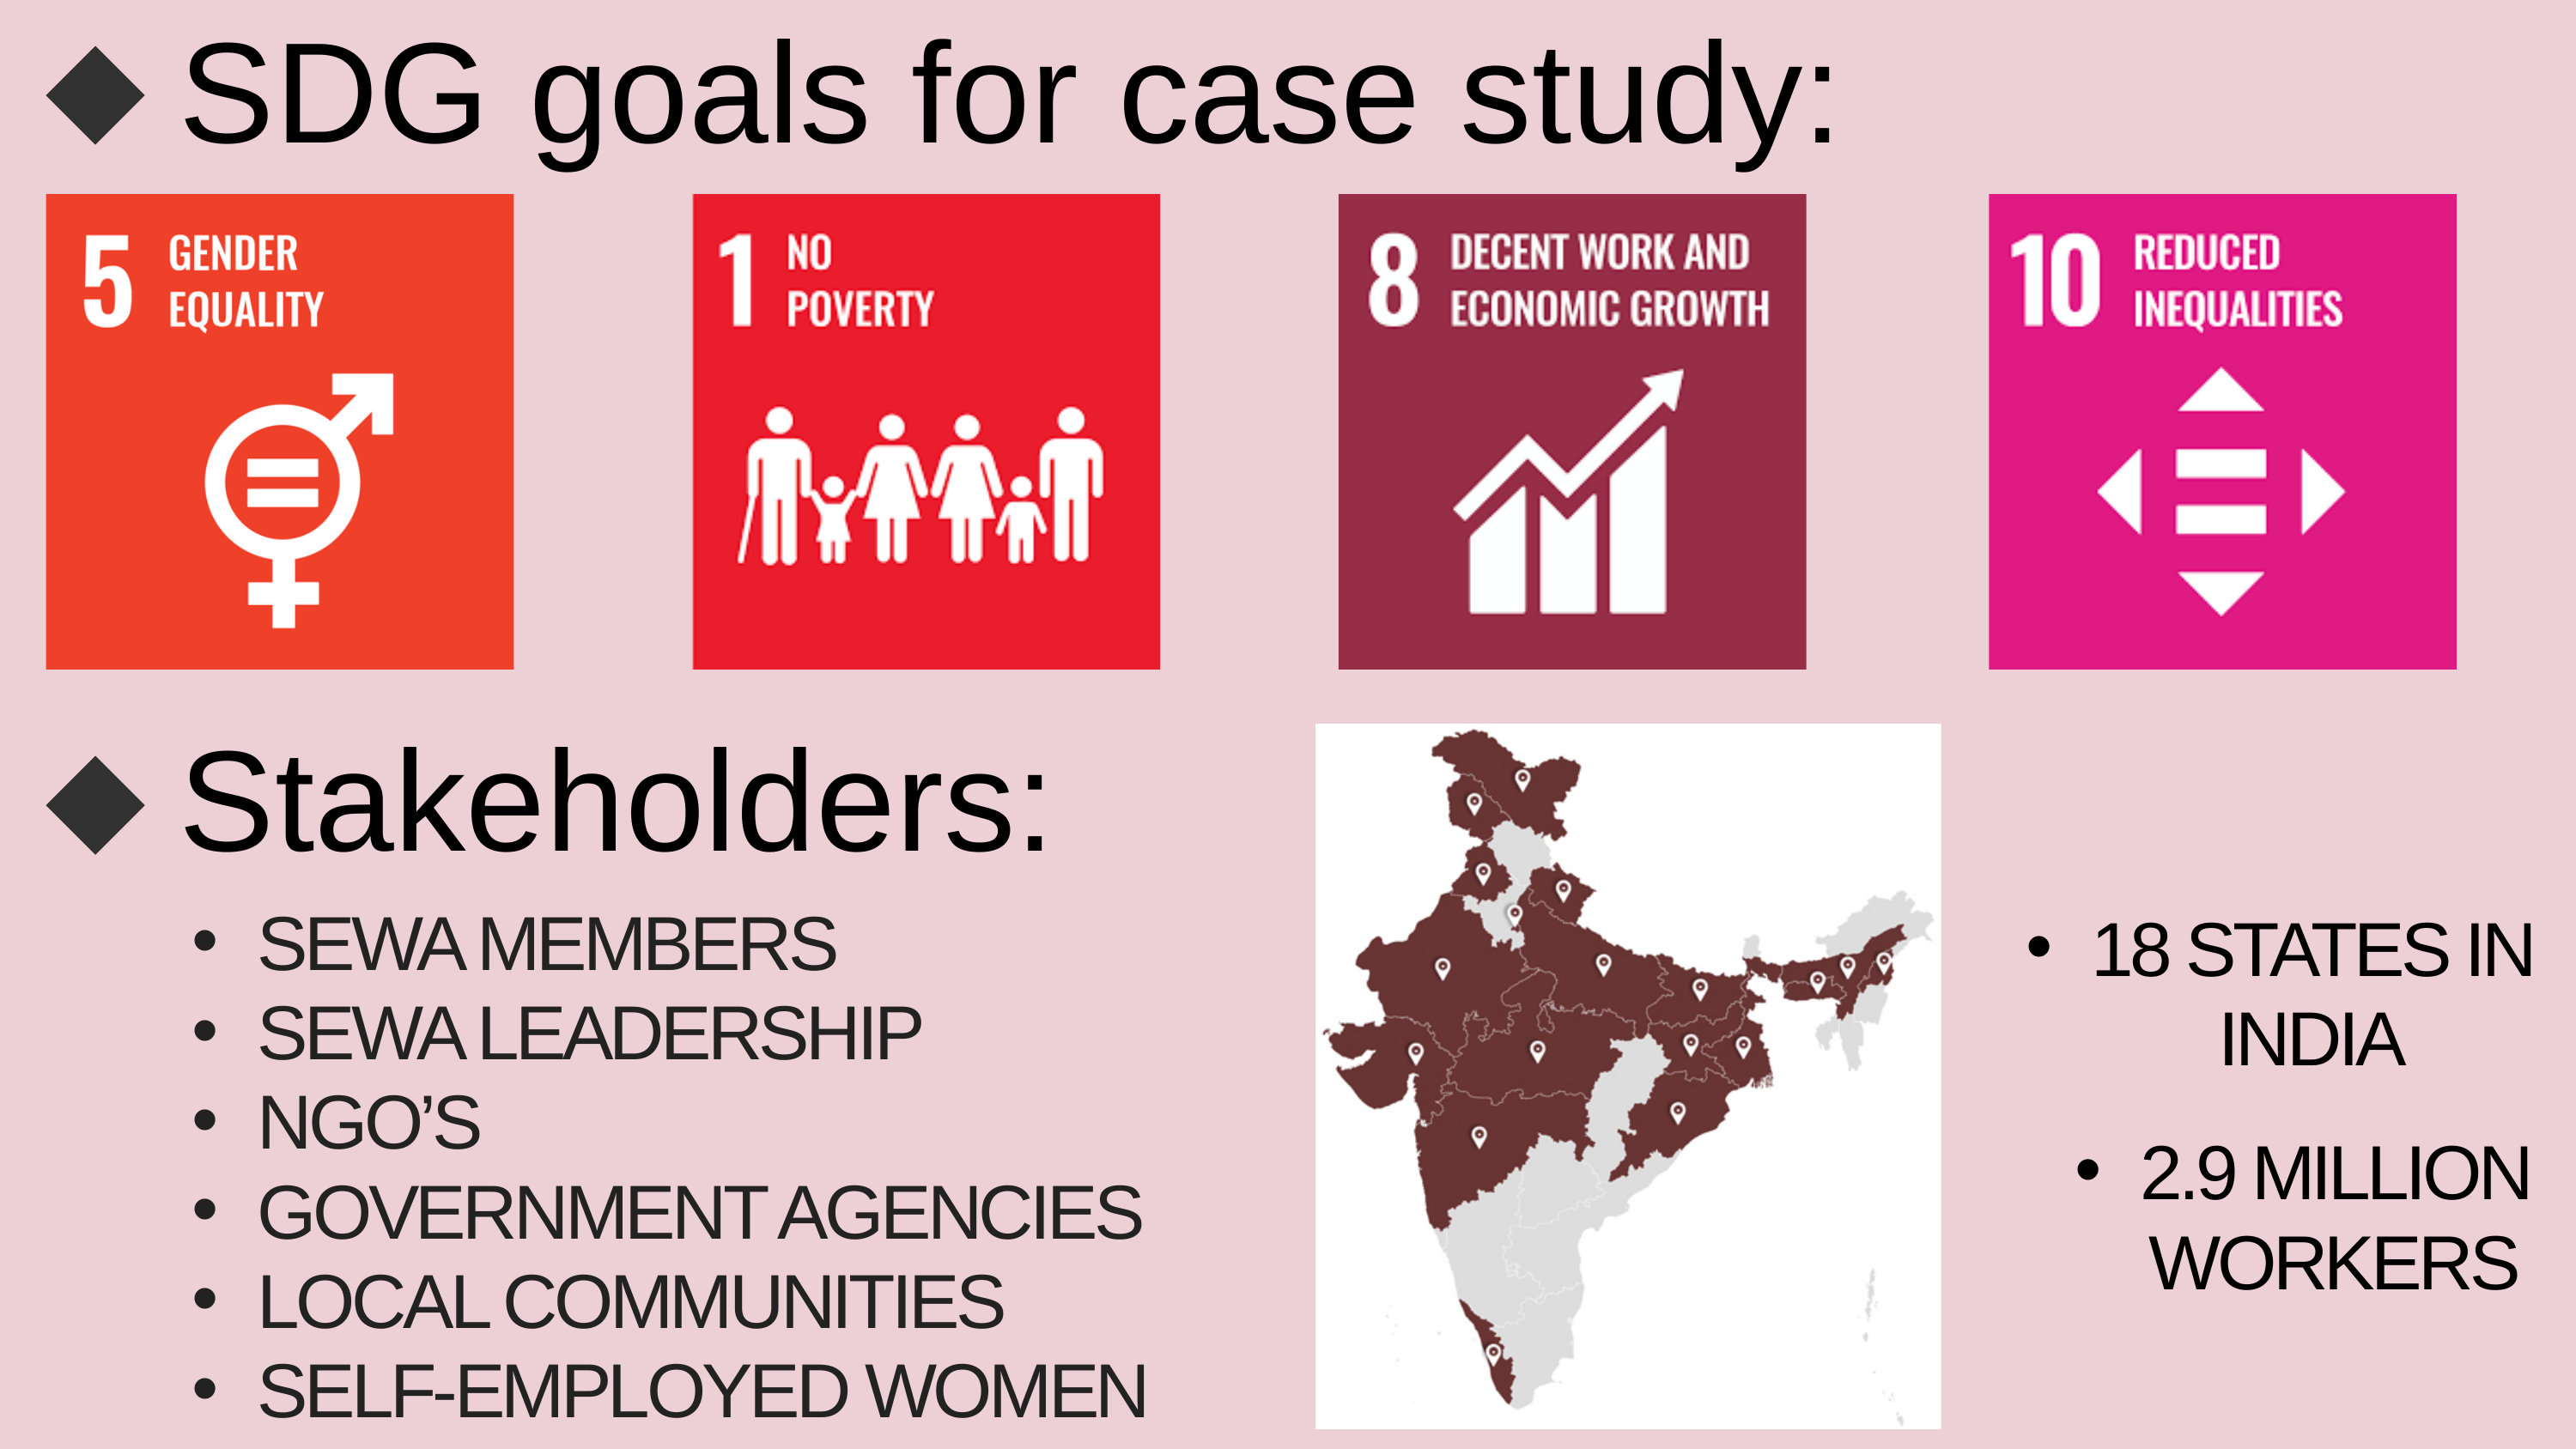

SDG goals for case study:

Stakeholders:

SEWA MEMBERS
SEWA LEADERSHIP
NGO’S
GOVERNMENT AGENCIES
LOCAL COMMUNITIES
SELF-EMPLOYED WOMEN
18 STATES IN INDIA
2.9 MILLION WORKERS